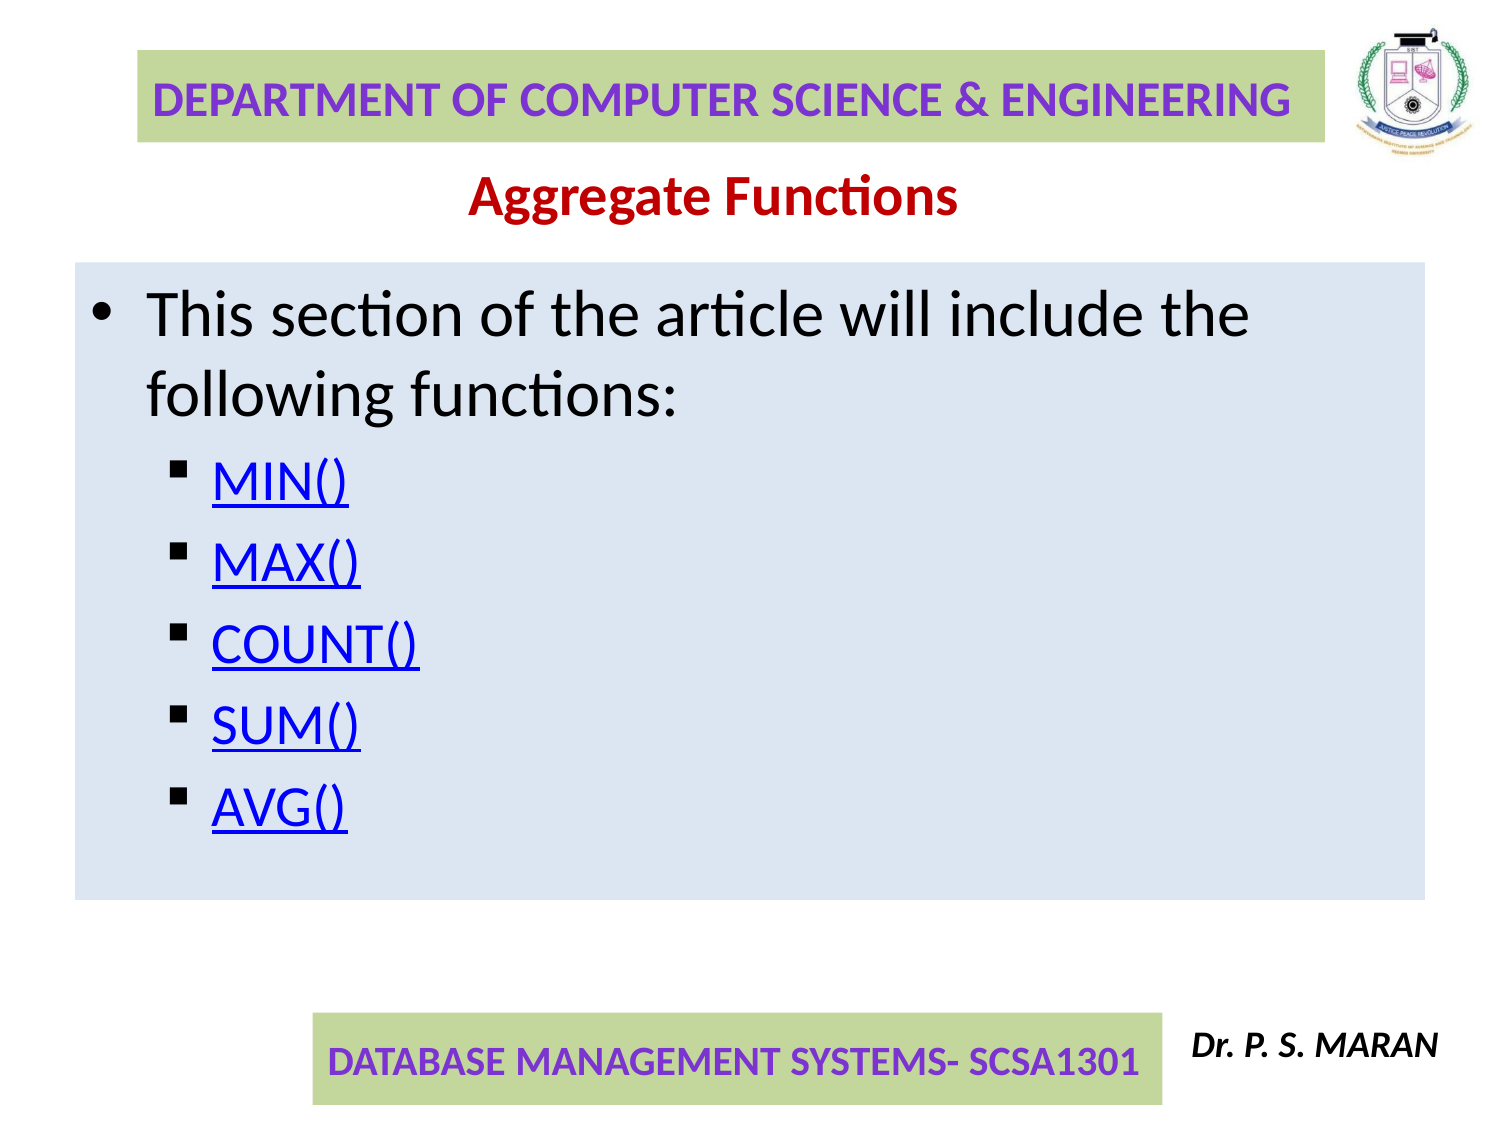

Aggregate Functions
This section of the article will include the following functions:
MIN()
MAX()
COUNT()
SUM()
AVG()